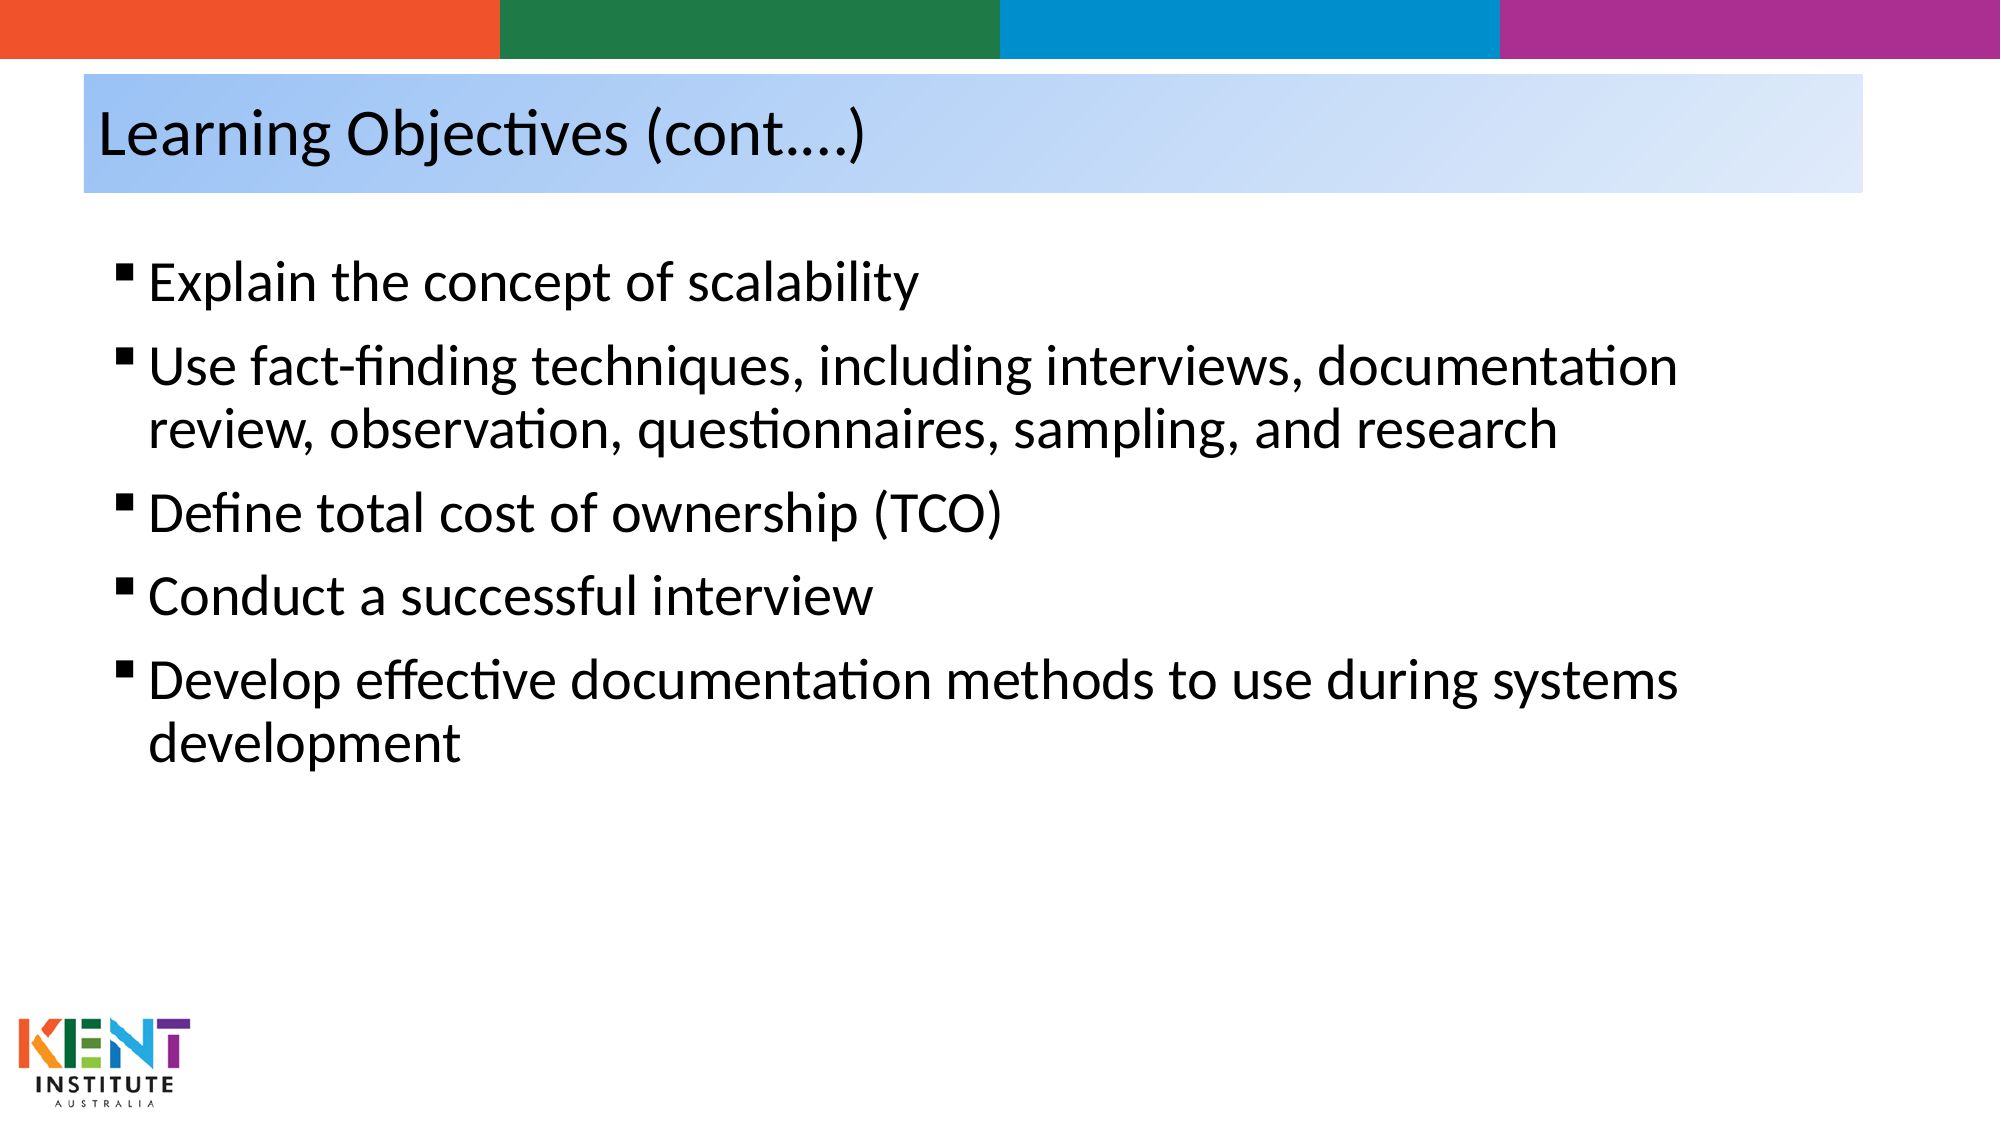

# Learning Objectives (cont.…)
Explain the concept of scalability
Use fact-finding techniques, including interviews, documentation review, observation, questionnaires, sampling, and research
Define total cost of ownership (TCO)
Conduct a successful interview
Develop effective documentation methods to use during systems development
4